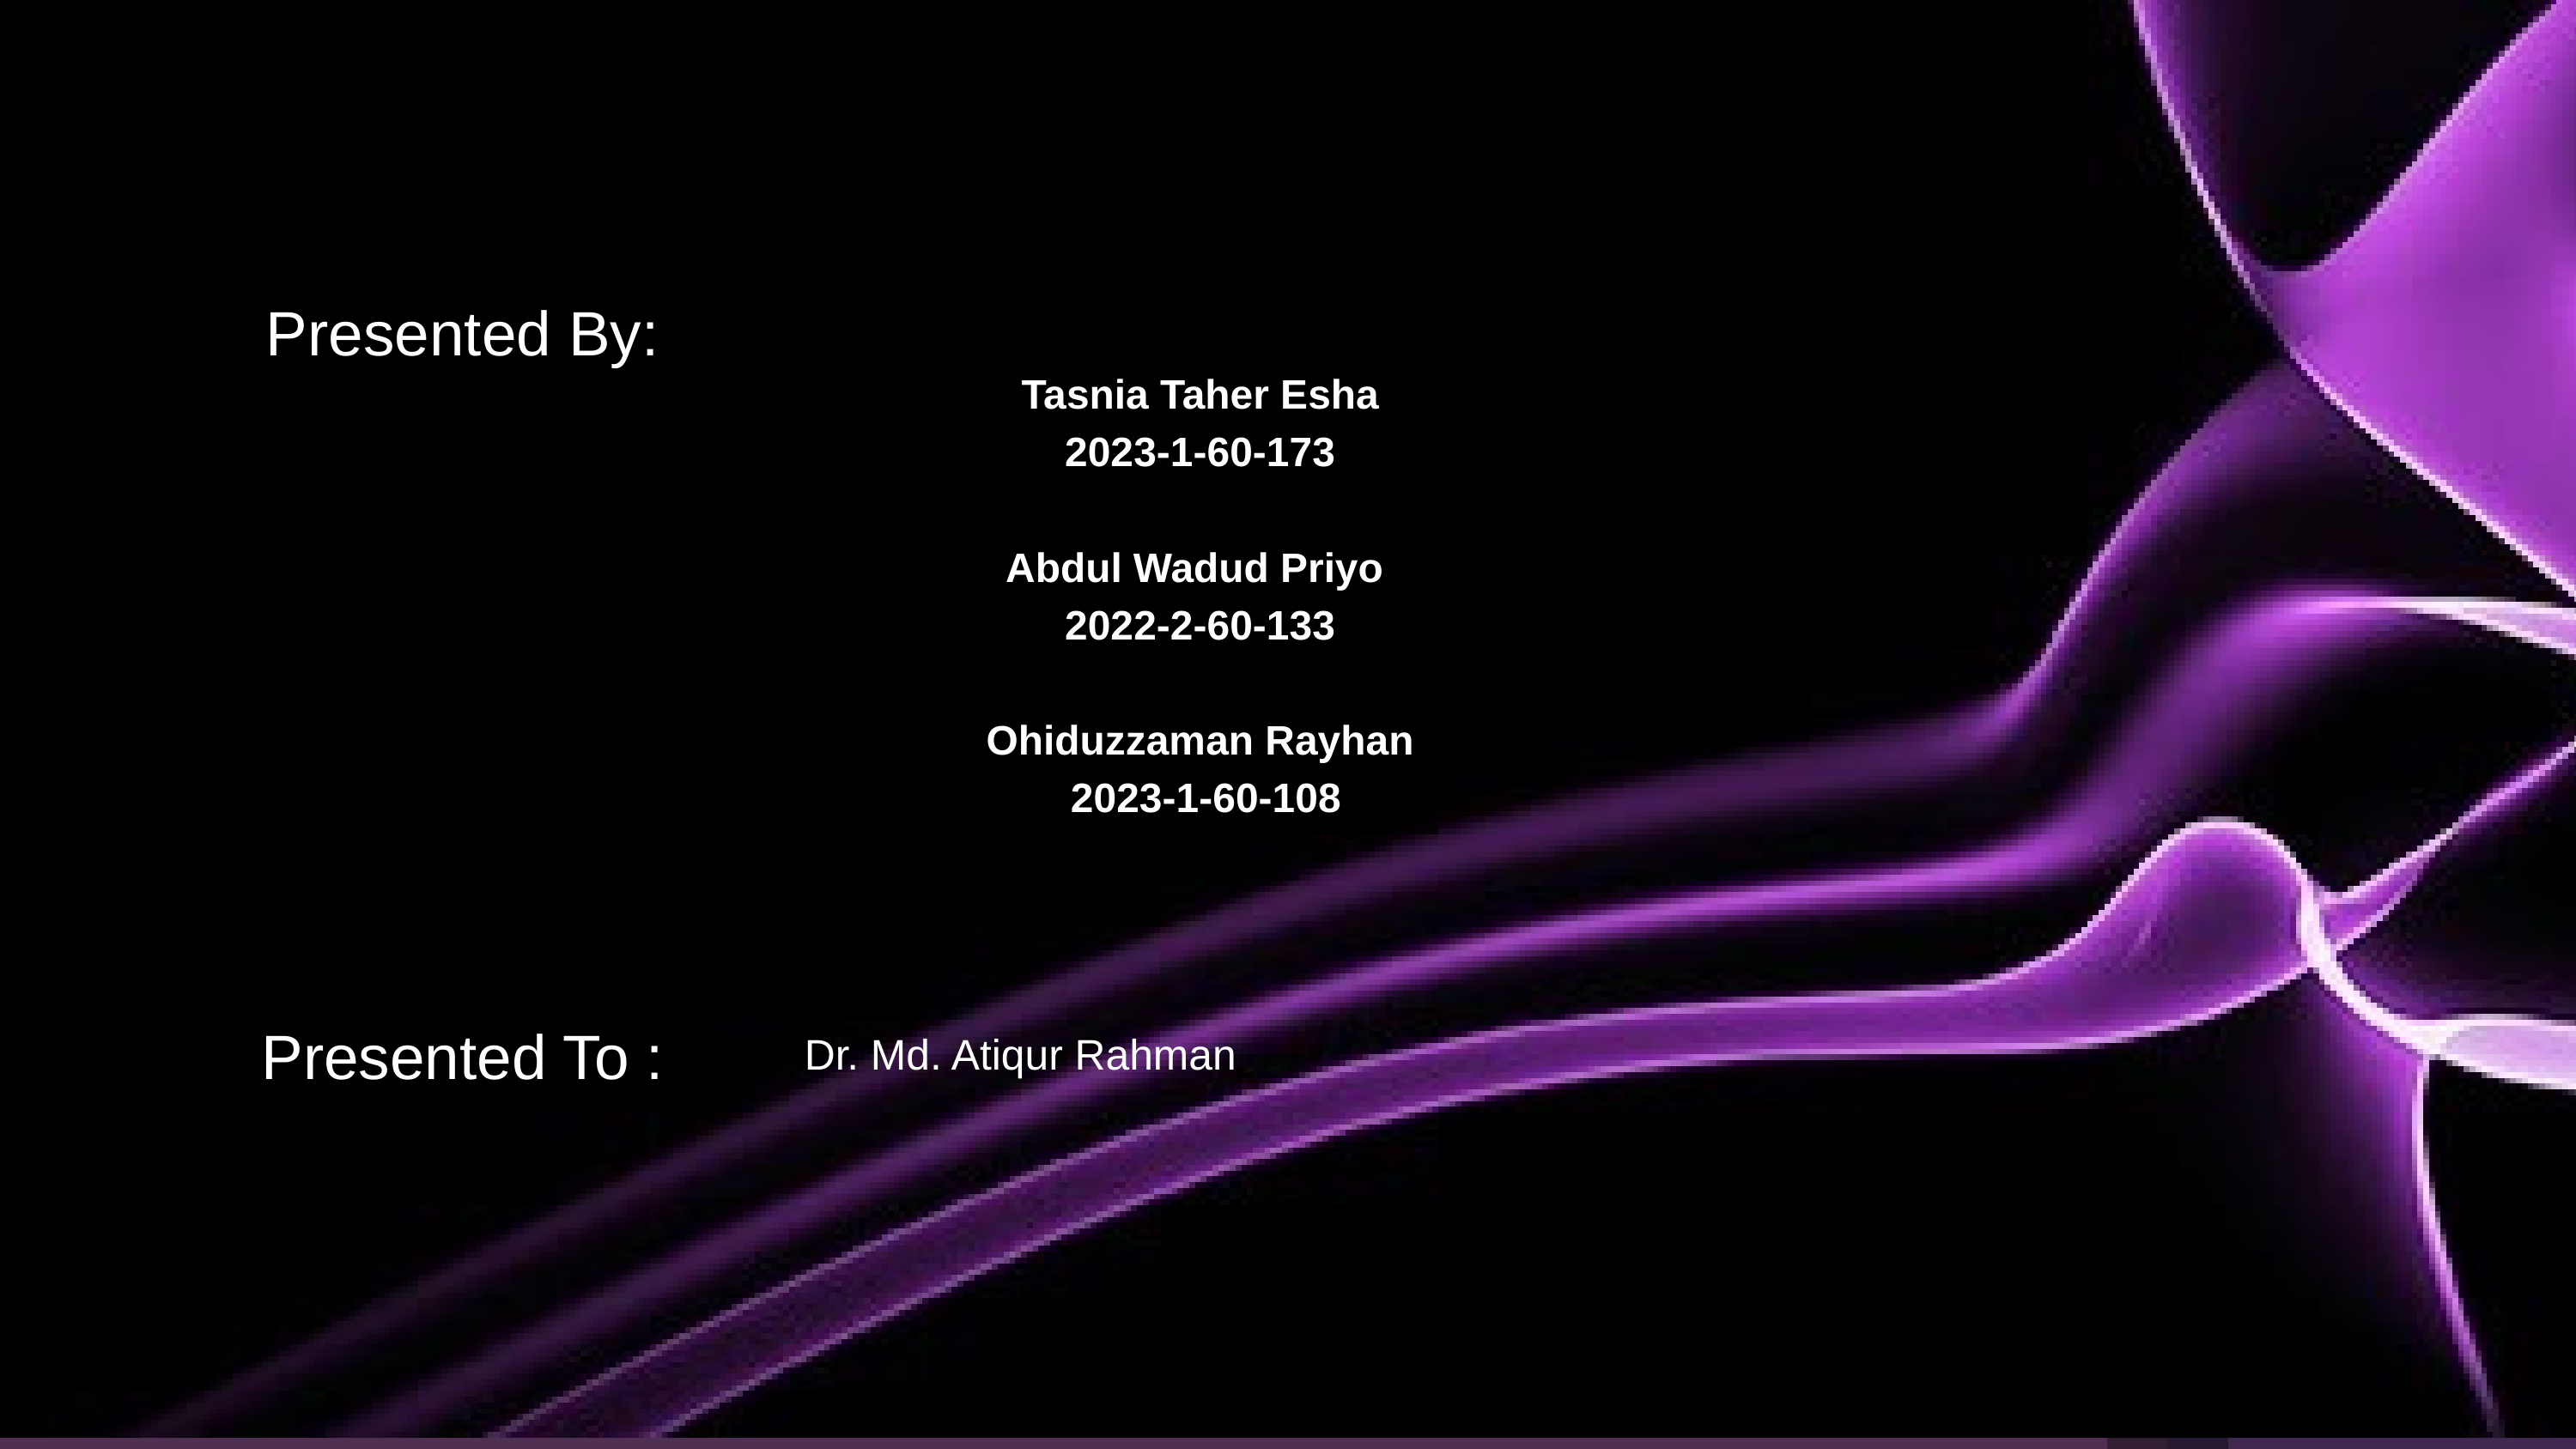

Presented By:
Tasnia Taher Esha
2023-1-60-173

Abdul Wadud Priyo
2022-2-60-133

Ohiduzzaman Rayhan
 2023-1-60-108

Presented To :

Dr. Md. Atiqur Rahman